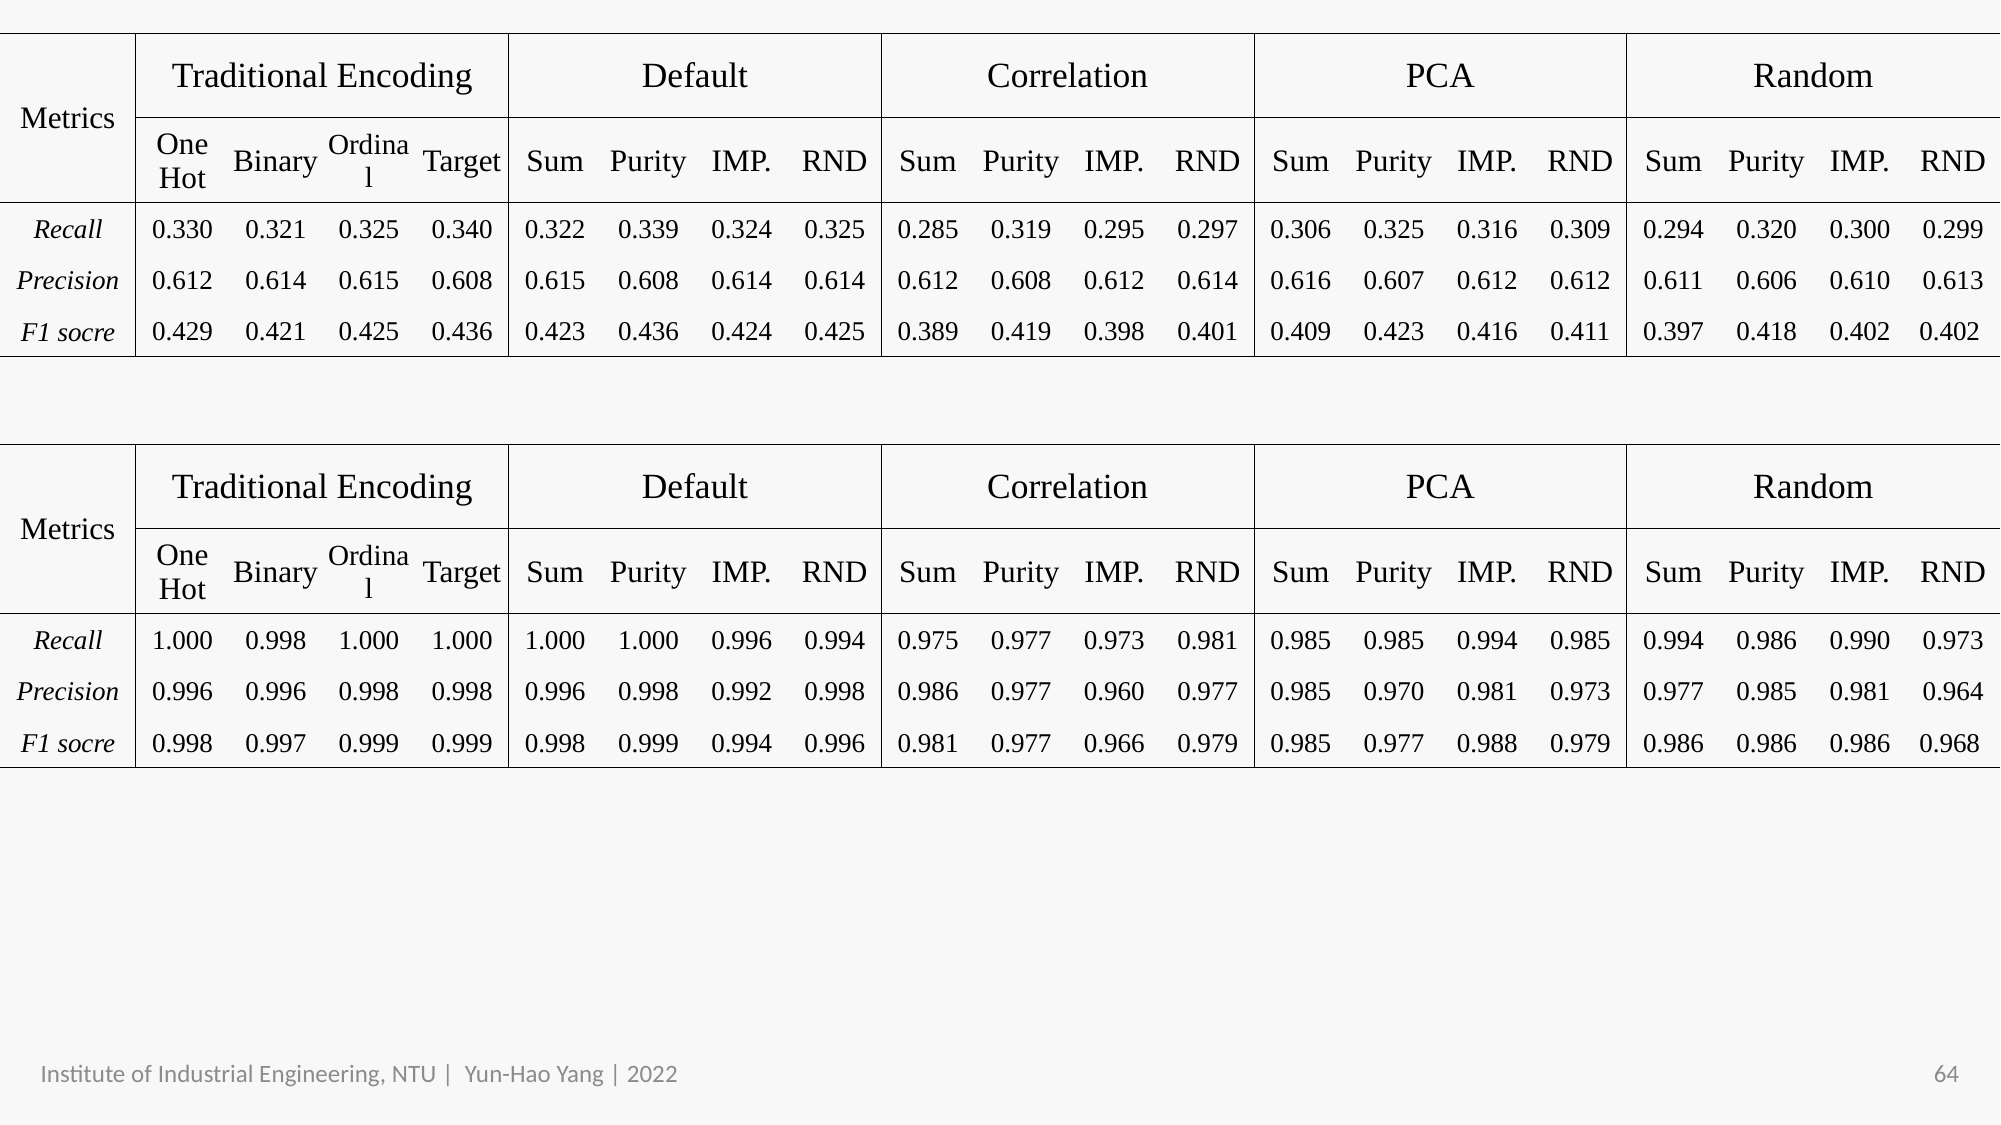

Kaggle
| Metrics | Traditional Encoding |  |  |  | Default |  |  |  | Correlation |  |  |  | PCA |  |  |  | Random |  |  |  |
| --- | --- | --- | --- | --- | --- | --- | --- | --- | --- | --- | --- | --- | --- | --- | --- | --- | --- | --- | --- | --- |
|  | One Hot | Binary | Ordinal | Target | Sum | Purity | IMP. | RND | Sum | Purity | IMP. | RND | Sum | Purity | IMP. | RND | Sum | Purity | IMP. | RND |
| Recall | 0.330 | 0.321 | 0.325 | 0.340 | 0.322 | 0.339 | 0.324 | 0.325 | 0.285 | 0.319 | 0.295 | 0.297 | 0.306 | 0.325 | 0.316 | 0.309 | 0.294 | 0.320 | 0.300 | 0.299 |
| Precision | 0.612 | 0.614 | 0.615 | 0.608 | 0.615 | 0.608 | 0.614 | 0.614 | 0.612 | 0.608 | 0.612 | 0.614 | 0.616 | 0.607 | 0.612 | 0.612 | 0.611 | 0.606 | 0.610 | 0.613 |
| F1 socre | 0.429 | 0.421 | 0.425 | 0.436 | 0.423 | 0.436 | 0.424 | 0.425 | 0.389 | 0.419 | 0.398 | 0.401 | 0.409 | 0.423 | 0.416 | 0.411 | 0.397 | 0.418 | 0.402 | 0.402 |
| Metrics | Traditional Encoding |  |  |  | Default |  |  |  | Correlation |  |  |  | PCA |  |  |  | Random |  |  |  |
| --- | --- | --- | --- | --- | --- | --- | --- | --- | --- | --- | --- | --- | --- | --- | --- | --- | --- | --- | --- | --- |
|  | One Hot | Binary | Ordinal | Target | Sum | Purity | IMP. | RND | Sum | Purity | IMP. | RND | Sum | Purity | IMP. | RND | Sum | Purity | IMP. | RND |
| Recall | 1.000 | 0.998 | 1.000 | 1.000 | 1.000 | 1.000 | 0.996 | 0.994 | 0.975 | 0.977 | 0.973 | 0.981 | 0.985 | 0.985 | 0.994 | 0.985 | 0.994 | 0.986 | 0.990 | 0.973 |
| Precision | 0.996 | 0.996 | 0.998 | 0.998 | 0.996 | 0.998 | 0.992 | 0.998 | 0.986 | 0.977 | 0.960 | 0.977 | 0.985 | 0.970 | 0.981 | 0.973 | 0.977 | 0.985 | 0.981 | 0.964 |
| F1 socre | 0.998 | 0.997 | 0.999 | 0.999 | 0.998 | 0.999 | 0.994 | 0.996 | 0.981 | 0.977 | 0.966 | 0.979 | 0.985 | 0.977 | 0.988 | 0.979 | 0.986 | 0.986 | 0.986 | 0.968 |
Institute of Industrial Engineering, NTU |  Yun-Hao Yang | 2022